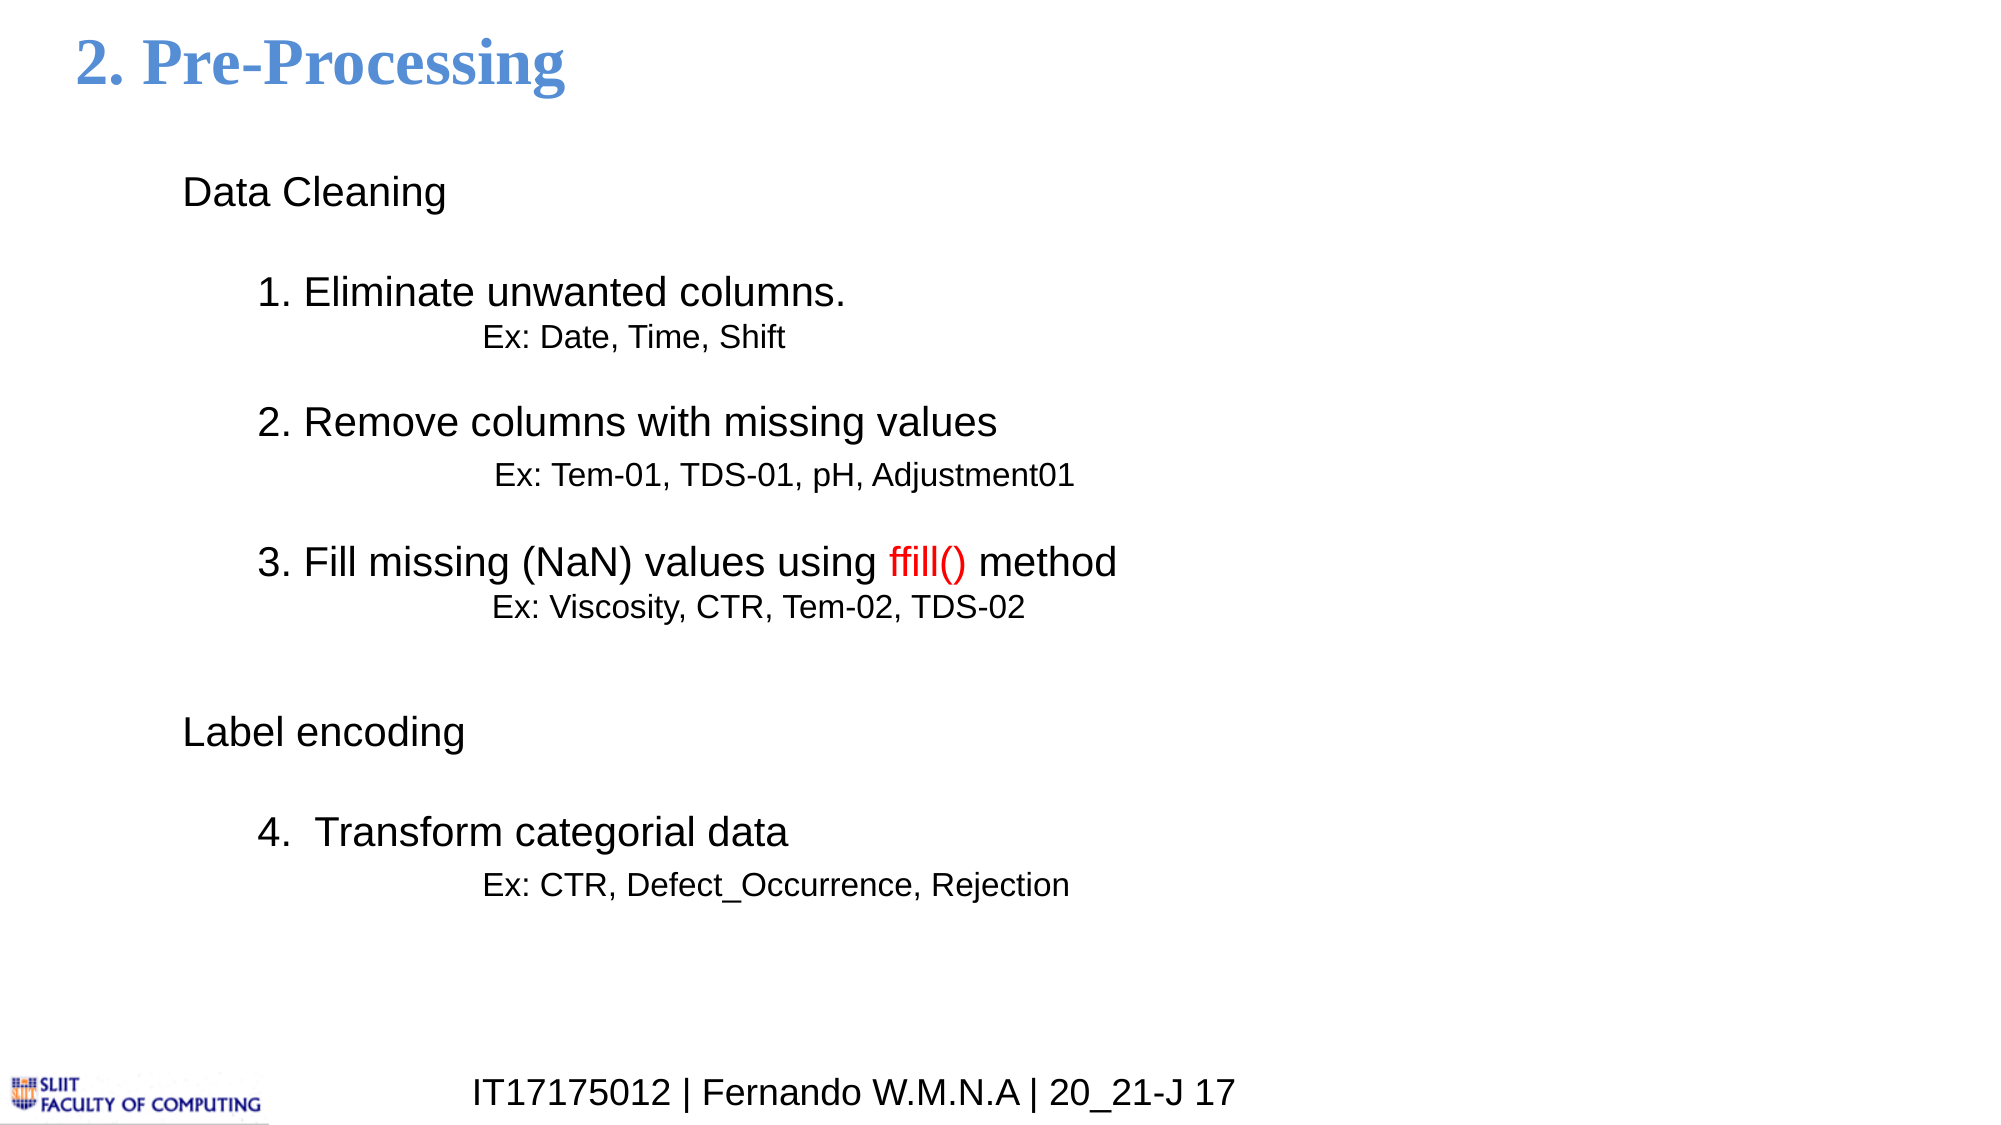

2. Pre-Processing
Data Cleaning

1. Eliminate unwanted columns.
Ex: Date, Time, Shift

2. Remove columns with missing values
 Ex: Tem-01, TDS-01, pH, Adjustment01

3. Fill missing (NaN) values using ffill() method
 Ex: Viscosity, CTR, Tem-02, TDS-02

Label encoding

4.  Transform categorial data
		Ex: CTR, Defect_Occurrence, Rejection

IT17175012 | Fernando W.M.N.A | 20_21-J 17